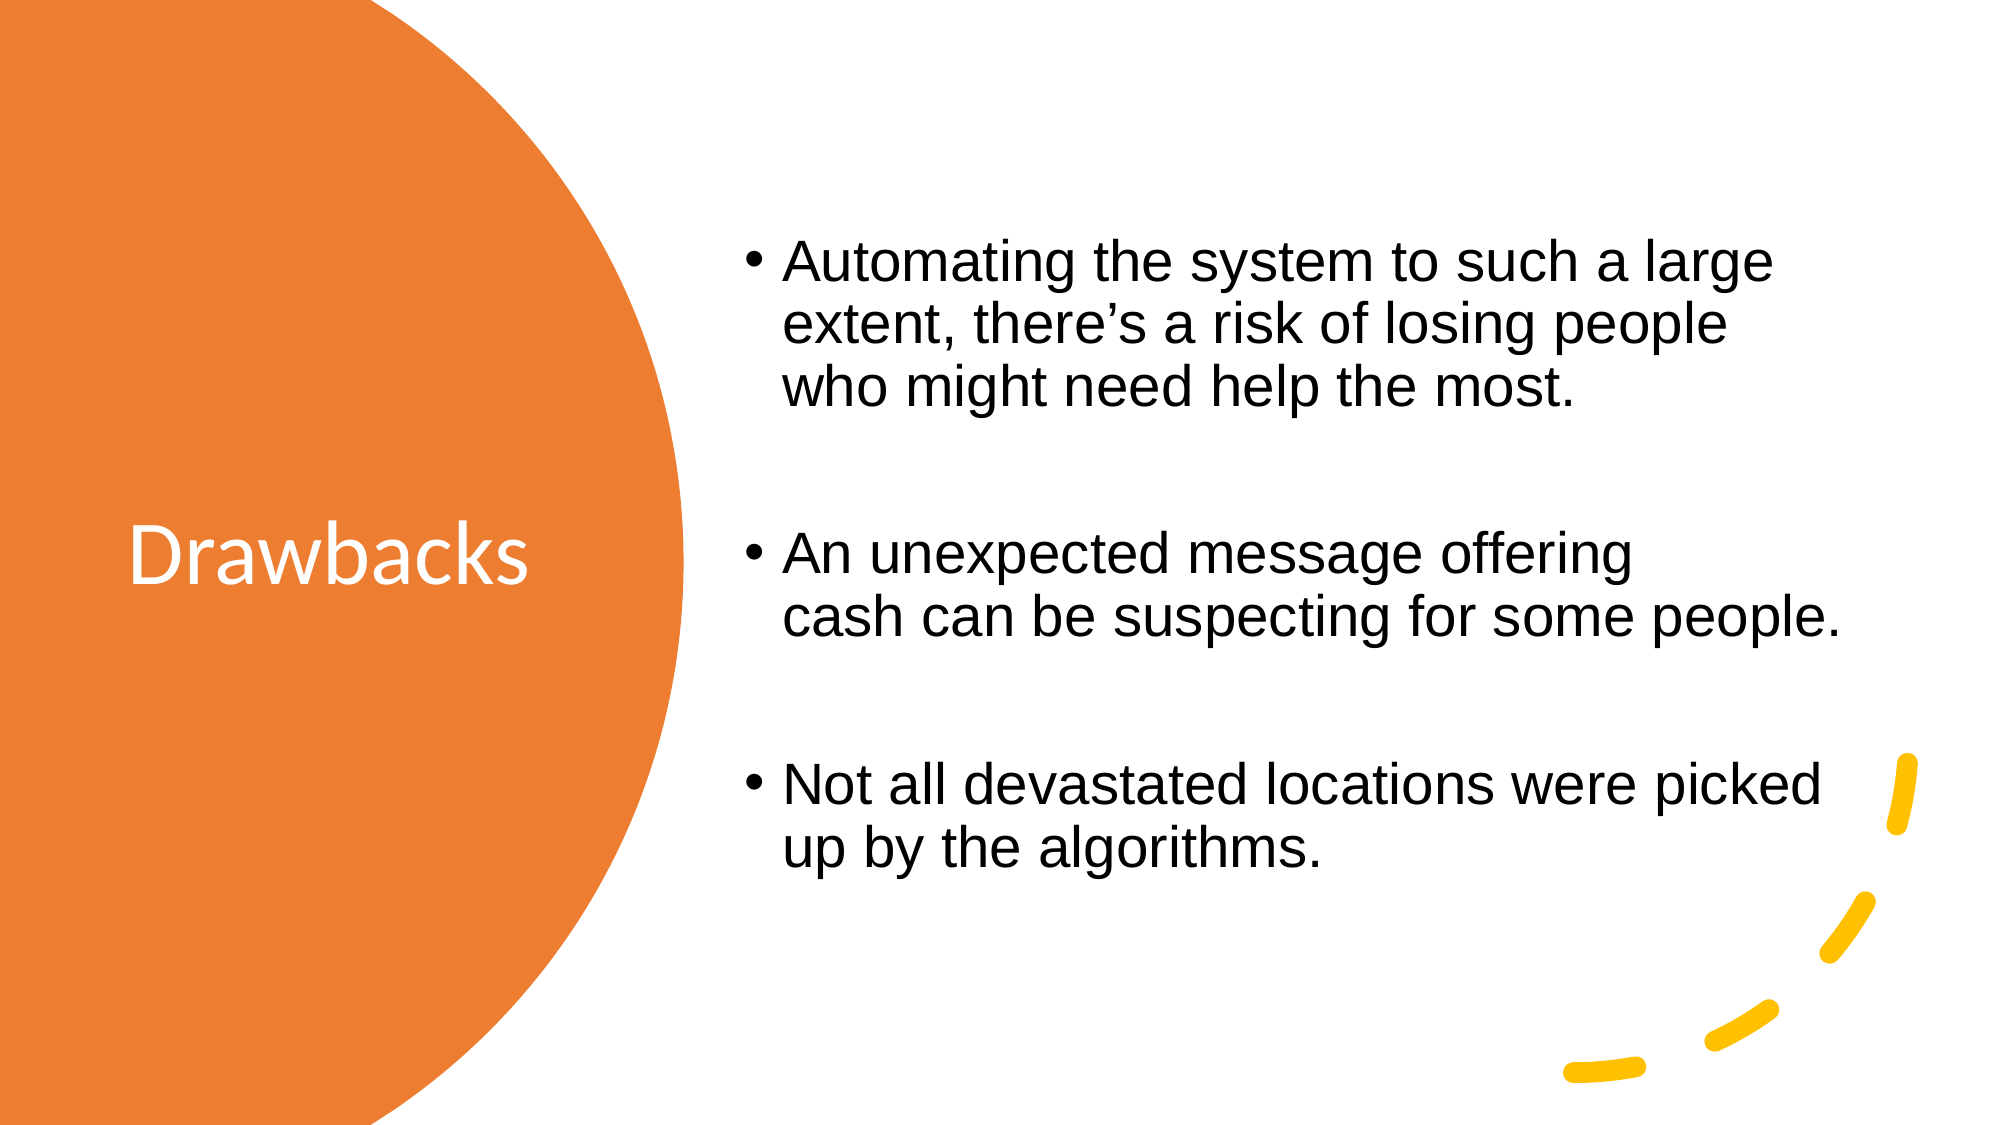

Automating the system to such a large extent, there’s a risk of losing people who might need help the most.

An unexpected message offering cash can be suspecting for some people.

Not all devastated locations were picked up by the algorithms.
# Drawbacks